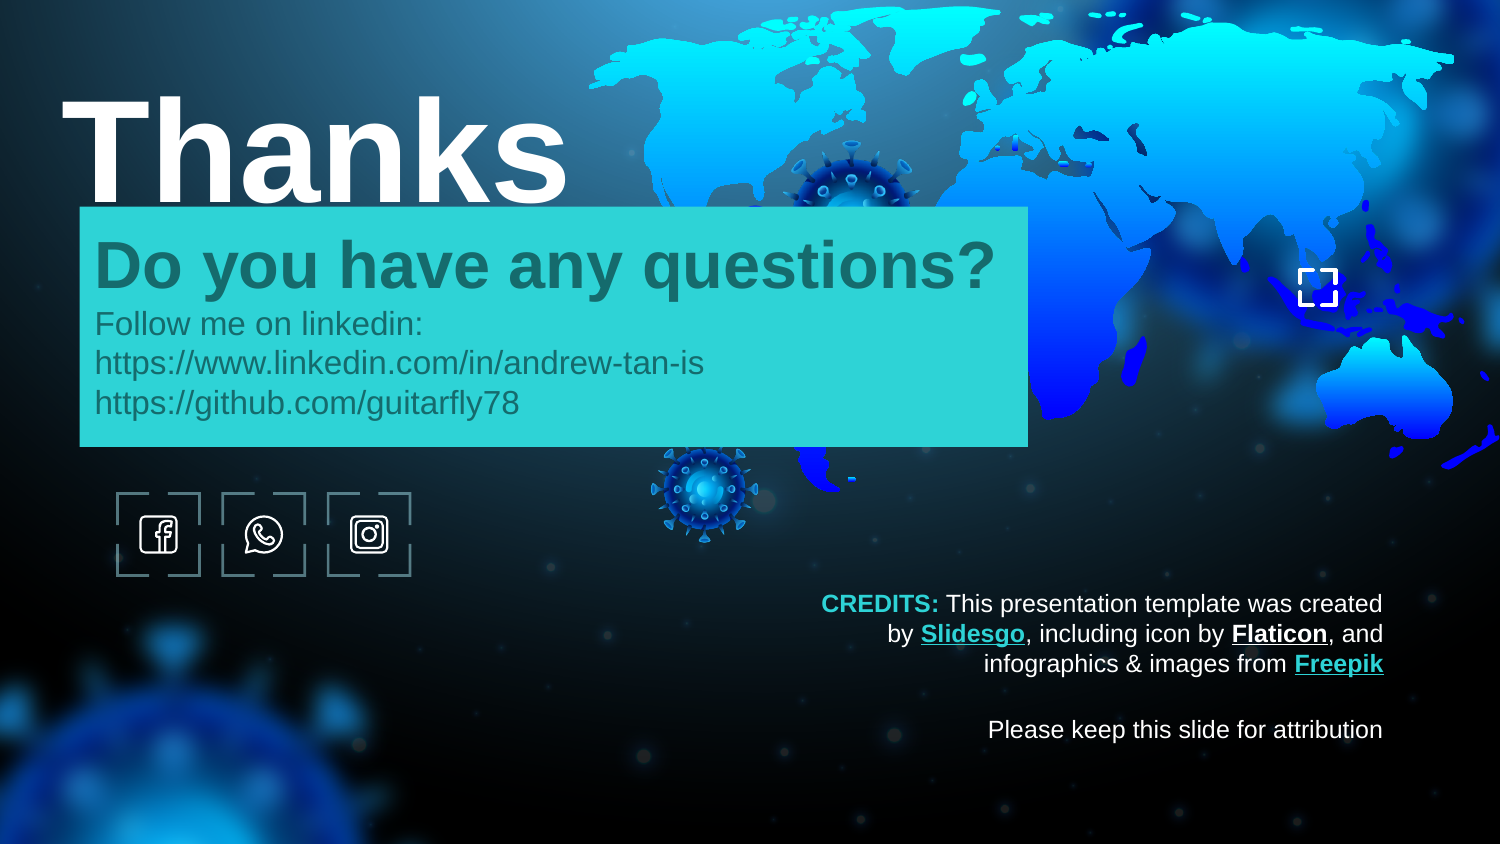

# Thanks
Do you have any questions?
Follow me on linkedin:
https://www.linkedin.com/in/andrew-tan-is
https://github.com/guitarfly78

Please keep this slide for attribution